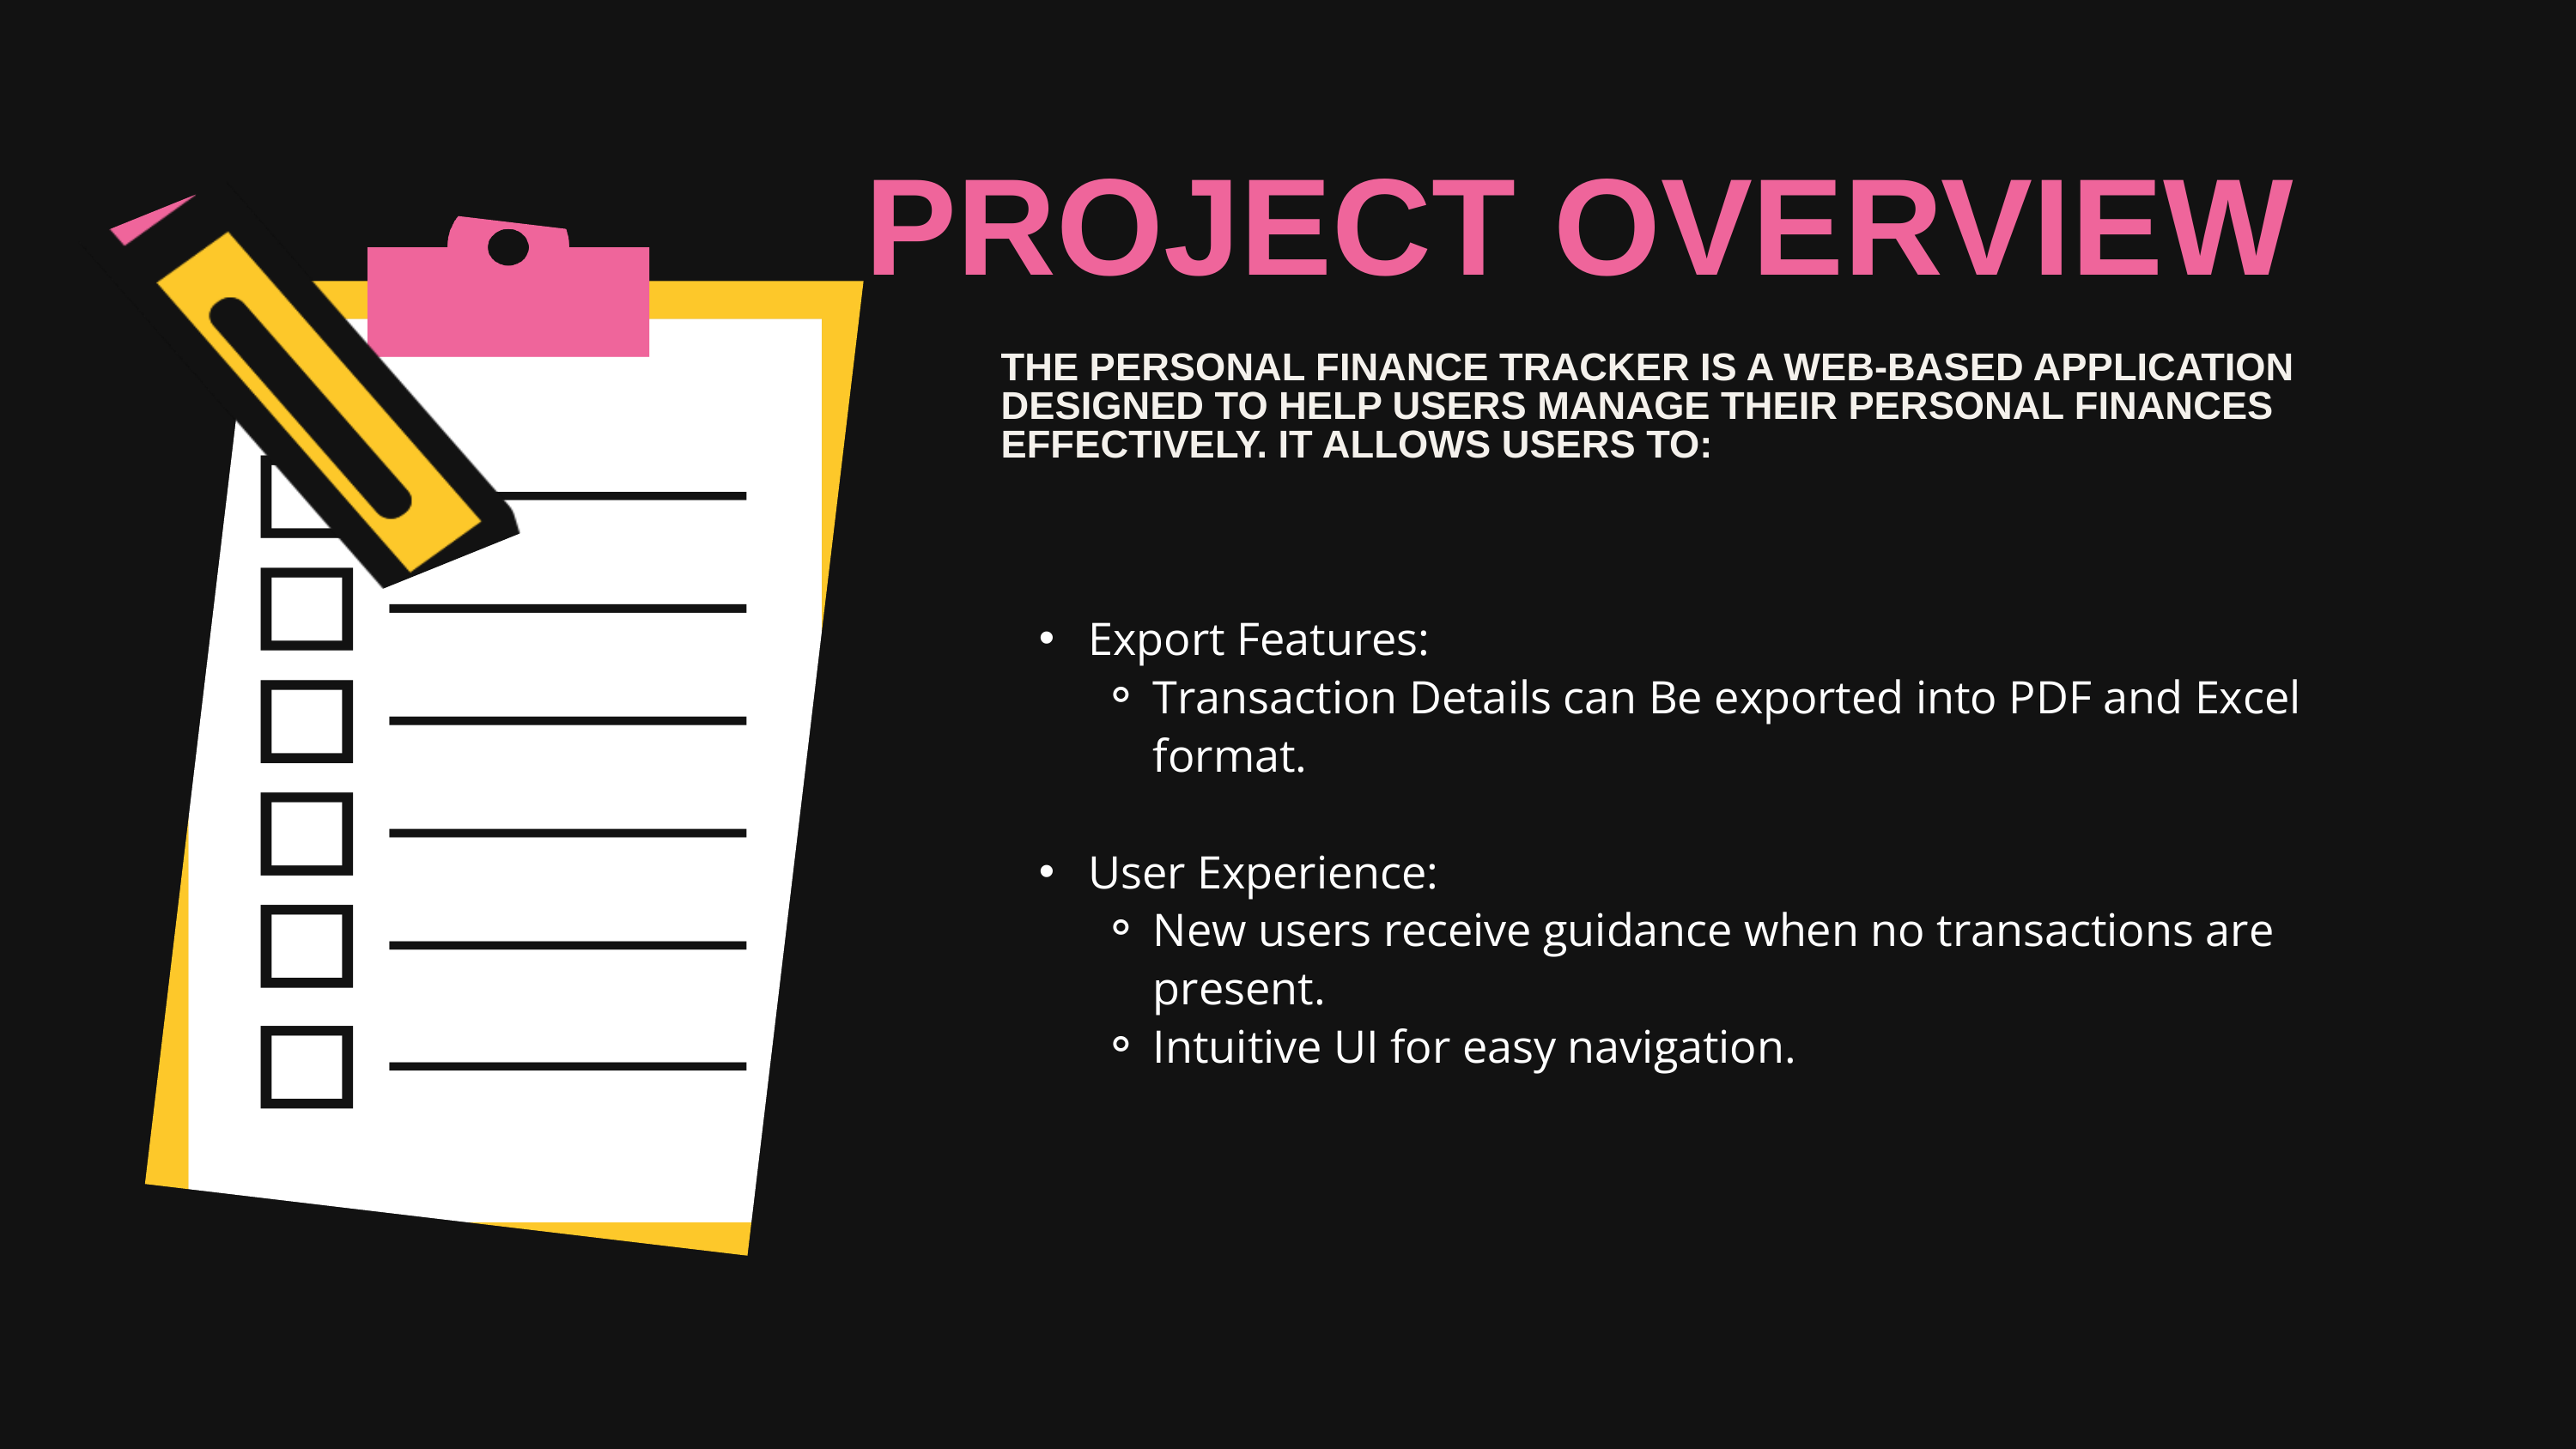

PROJECT OVERVIEW

THE PERSONAL FINANCE TRACKER IS A WEB-BASED APPLICATION DESIGNED TO HELP USERS MANAGE THEIR PERSONAL FINANCES EFFECTIVELY. IT ALLOWS USERS TO:
 Export Features:
Transaction Details can Be exported into PDF and Excel format.

 User Experience:
New users receive guidance when no transactions are present.
Intuitive UI for easy navigation.